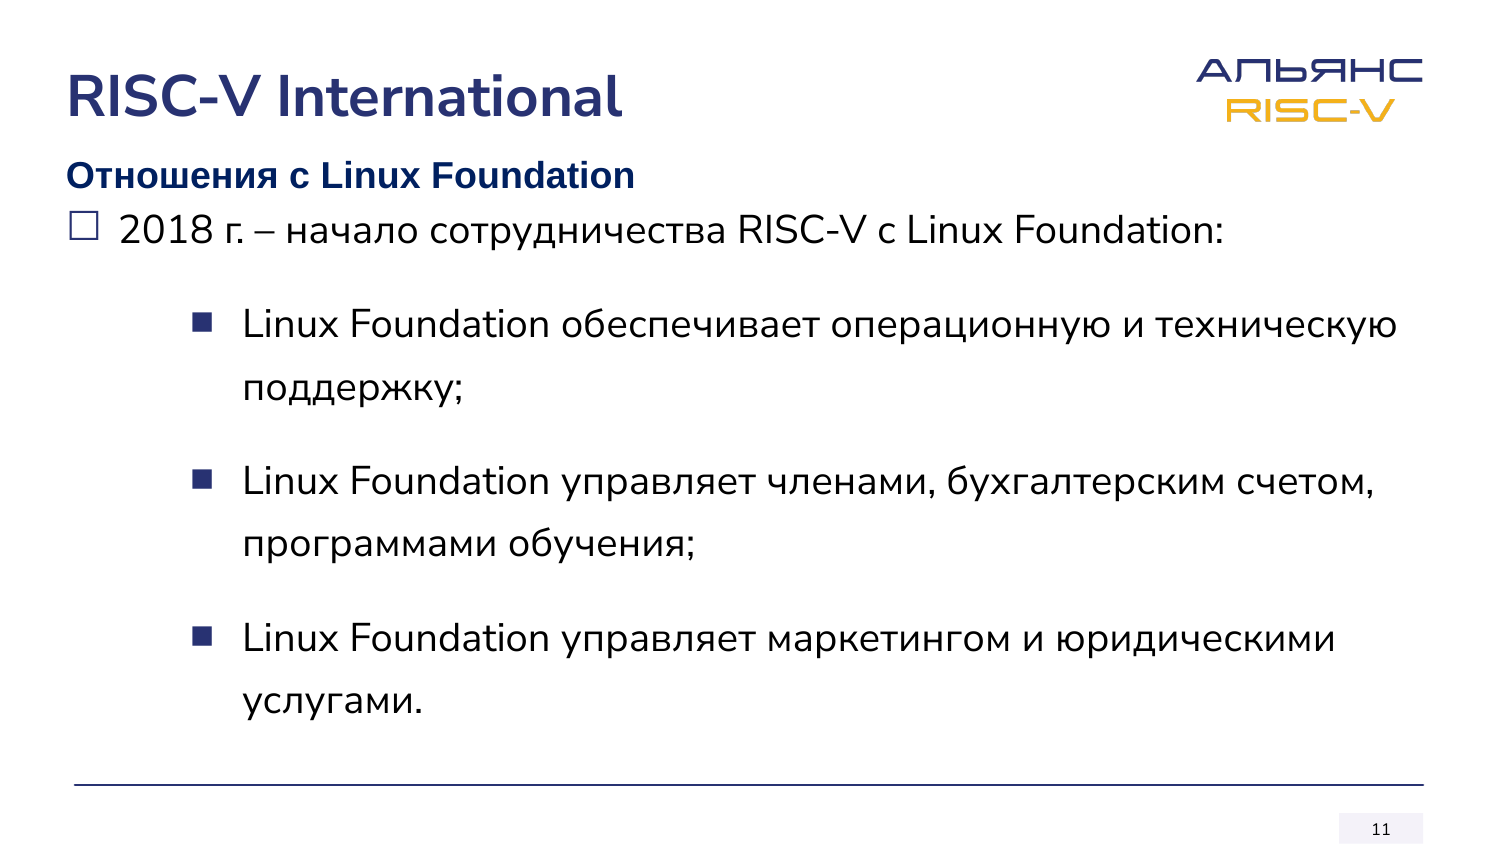

# RISC-V International
Отношения с Linux Foundation
2018 г. – начало сотрудничества RISC-V с Linux Foundation:
Linux Foundation обеспечивает операционную и техническую поддержку;
Linux Foundation управляет членами, бухгалтерским счетом, программами обучения;
Linux Foundation управляет маркетингом и юридическими услугами.